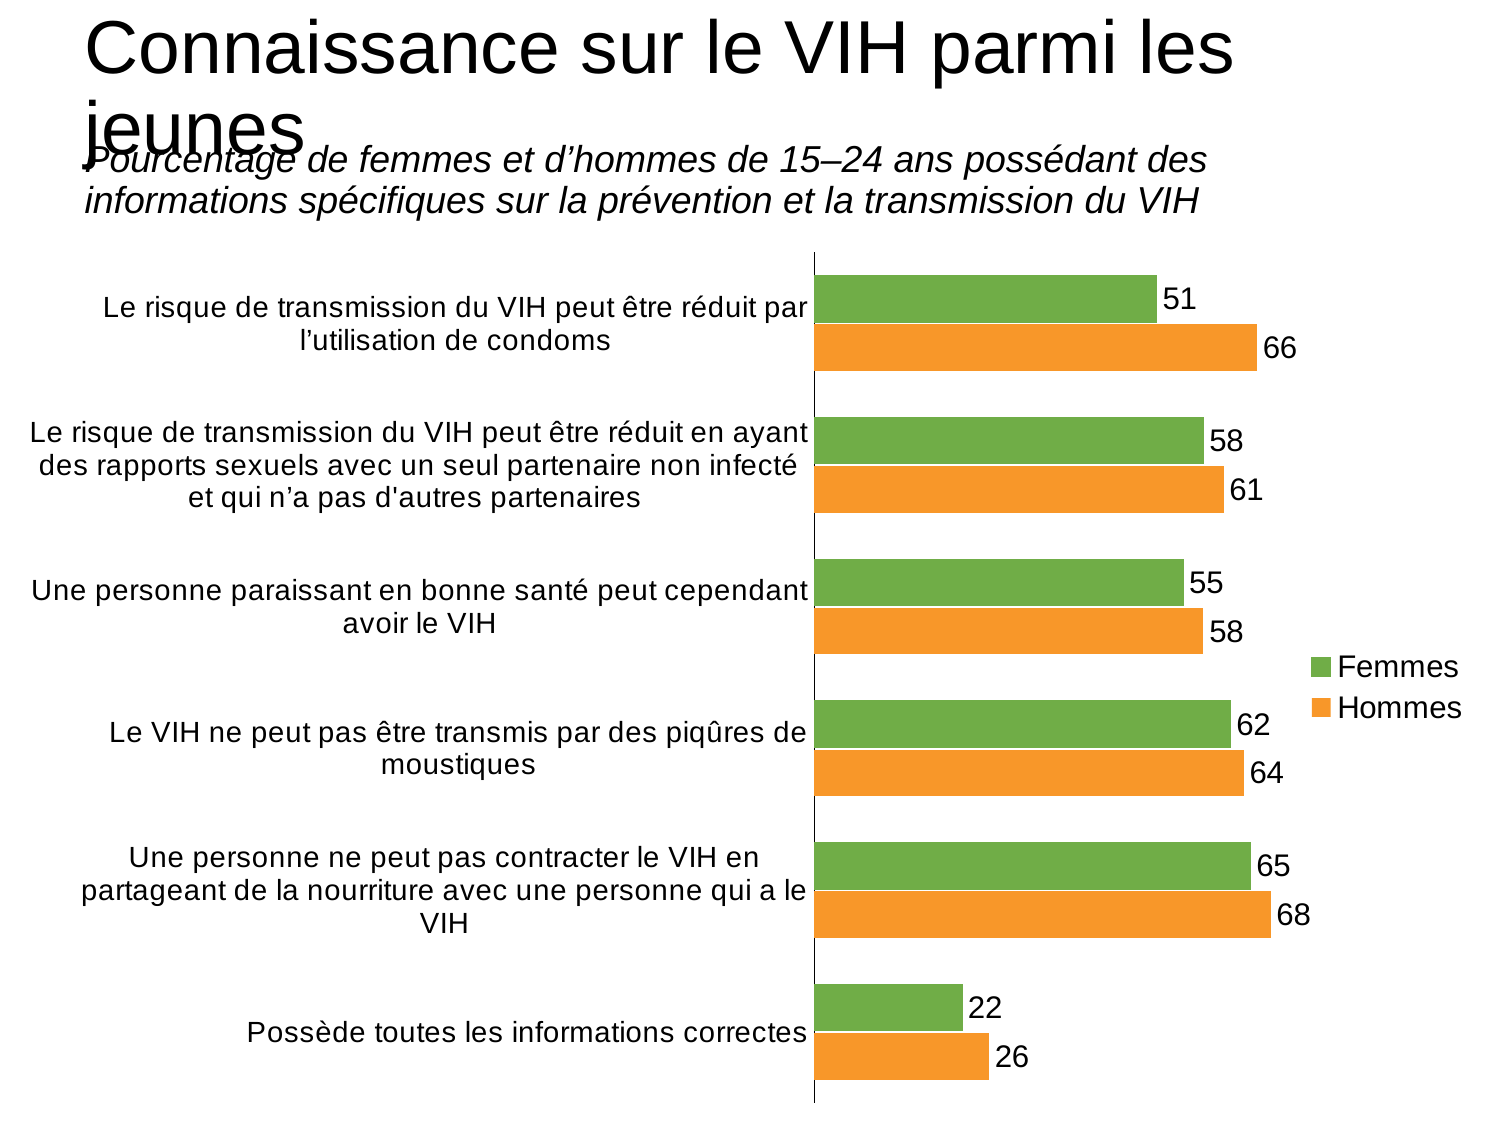

# Connaissance sur le VIH parmi les jeunes
Pourcentage de femmes et d’hommes de 15–24 ans possédant des informations spécifiques sur la prévention et la transmission du VIH

### Chart

| Category | Hommes | Femmes |
|---|---|---|
| Possède toutes les informations correctes | 26.0 | 22.0 |
| Une personne ne peut pas contracter le VIH en partageant de la nourriture avec une personne qui a le VIH | 68.0 | 65.0 |
| Le VIH ne peut pas être transmis par des piqûres de moustiques | 64.0 | 62.0 |
| Une personne paraissant en bonne santé peut cependant avoir le VIH | 58.0 | 55.0 |
| Le risque de transmission du VIH peut être réduit en ayant des rapports sexuels avec un seul partenaire non infecté et qui n’a pas d'autres partenaires  | 61.0 | 58.0 |
| Le risque de transmission du VIH peut être réduit par l’utilisation de condoms | 66.0 | 51.0 |